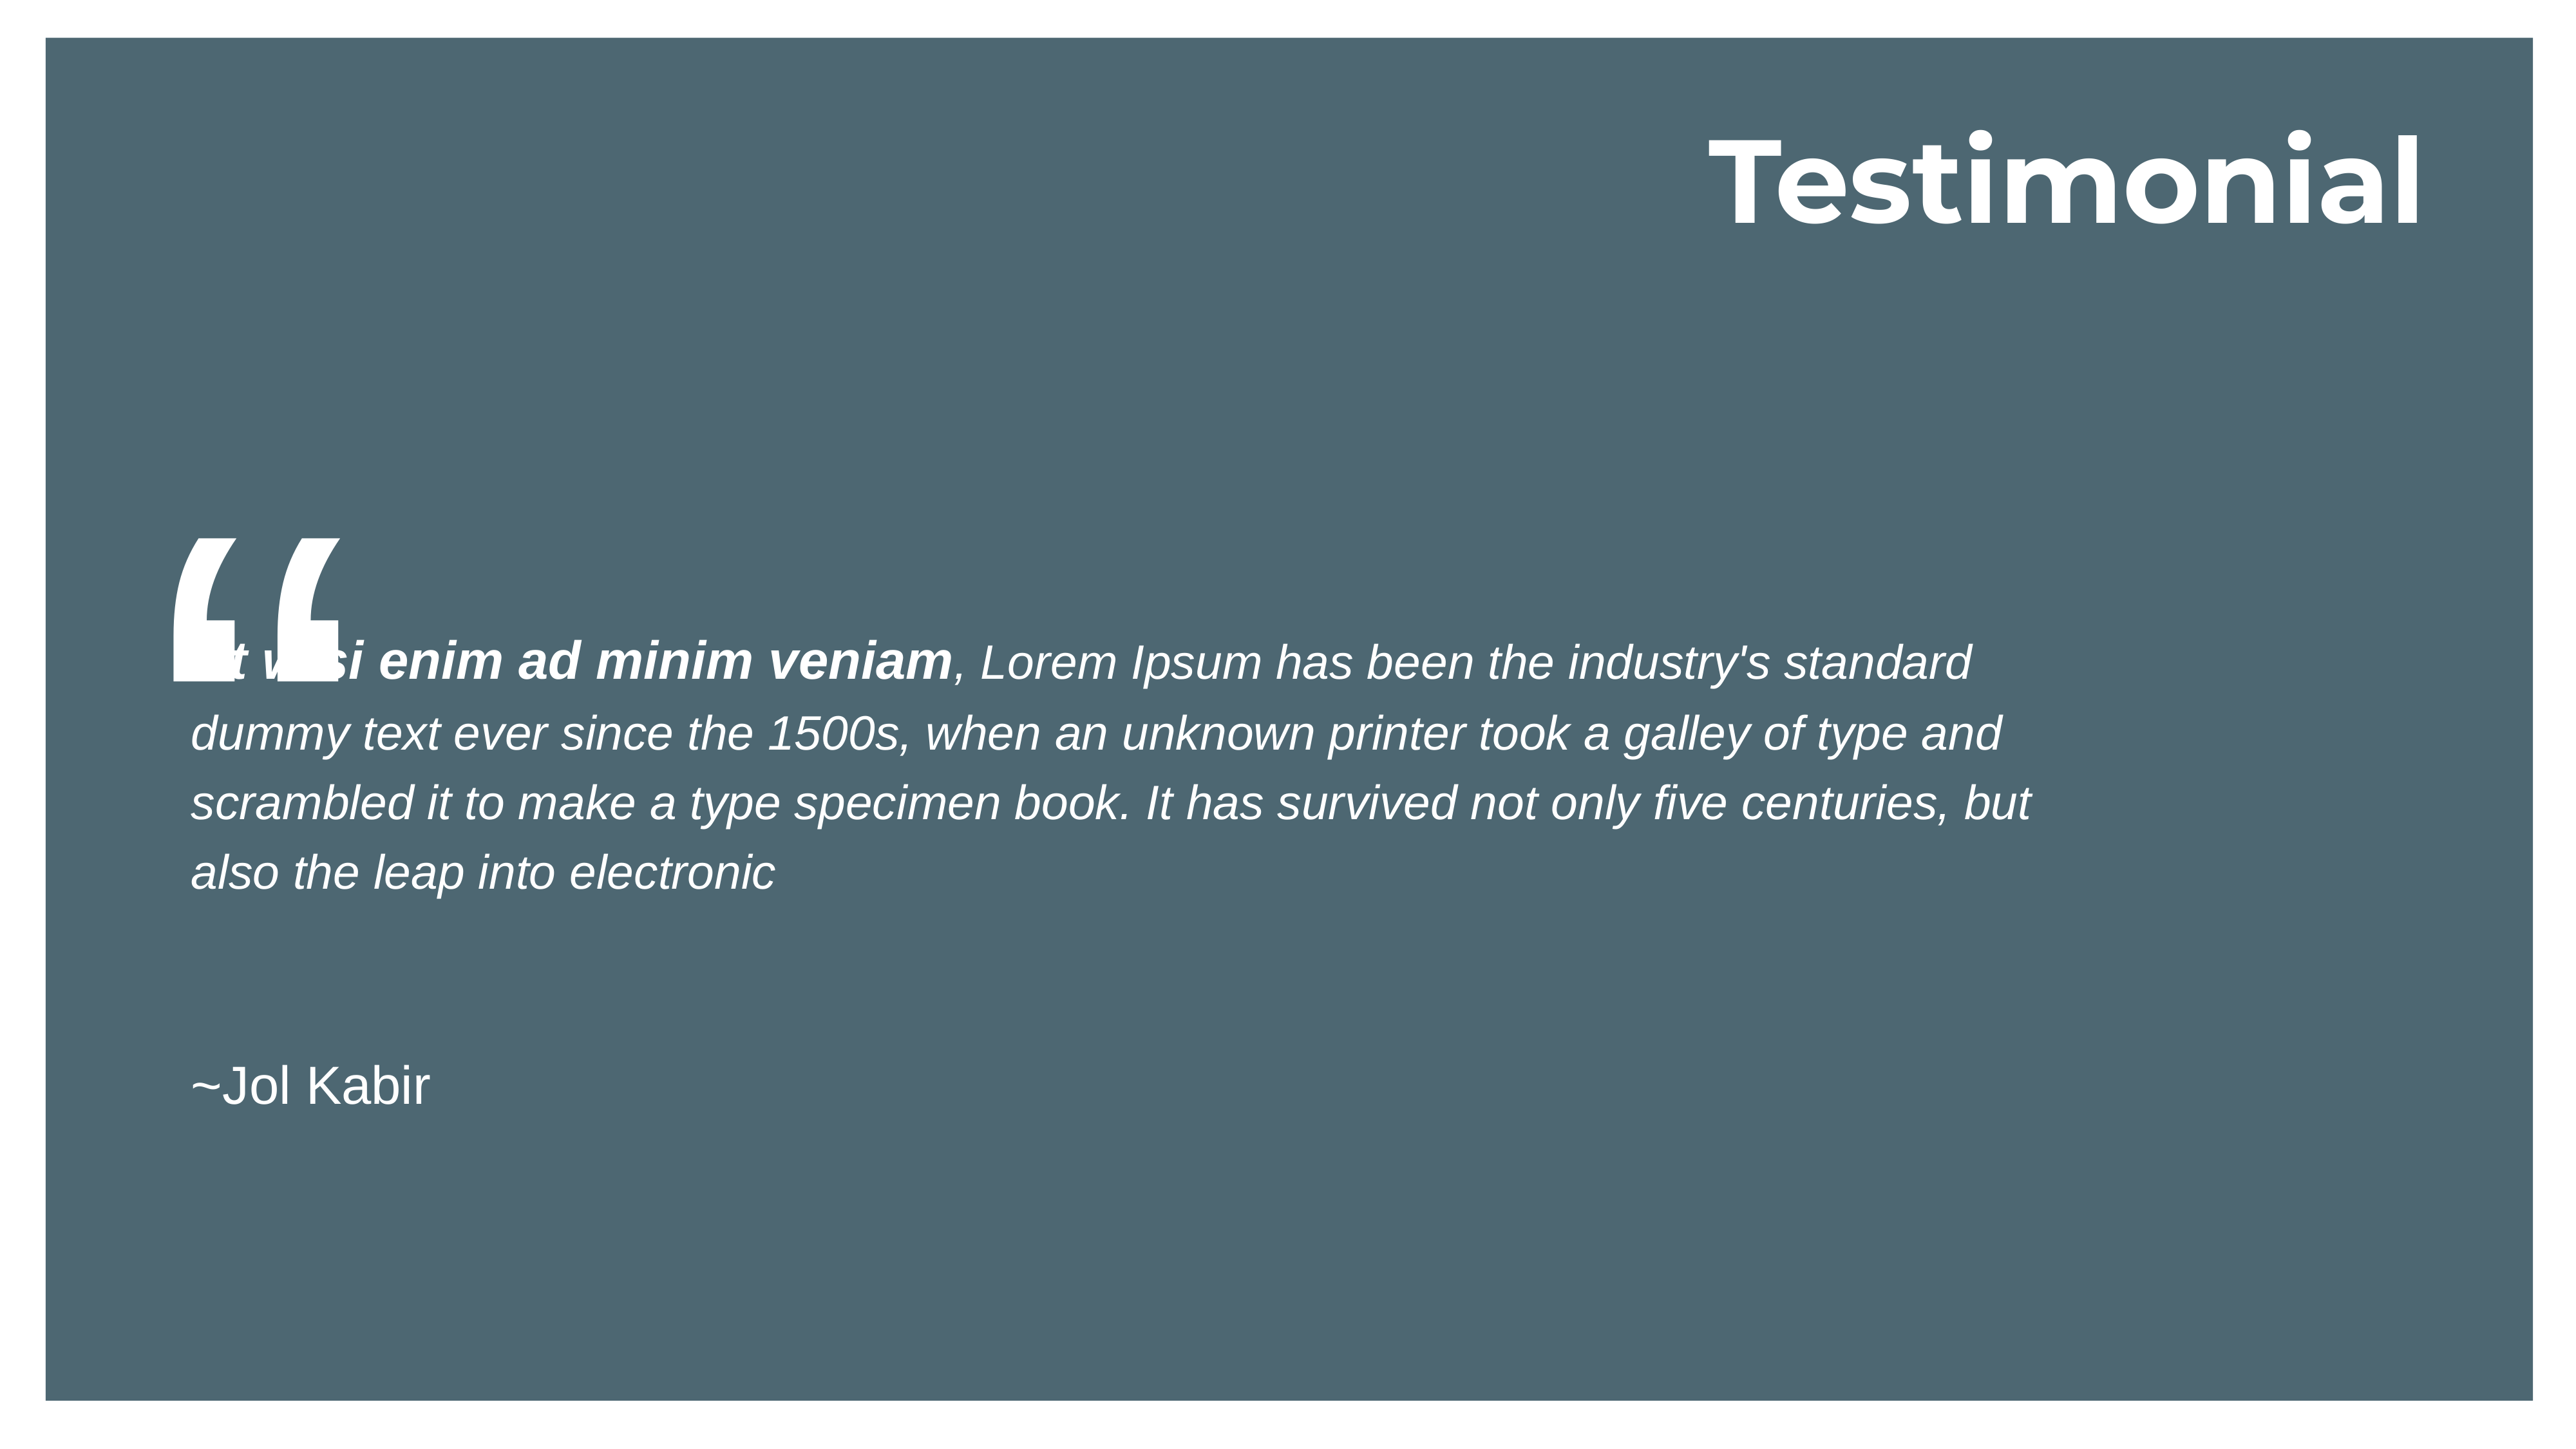

Testimonial
“
Ut wisi enim ad minim veniam, Lorem Ipsum has been the industry's standard dummy text ever since the 1500s, when an unknown printer took a galley of type and scrambled it to make a type specimen book. It has survived not only five centuries, but also the leap into electronic

~Jol Kabir